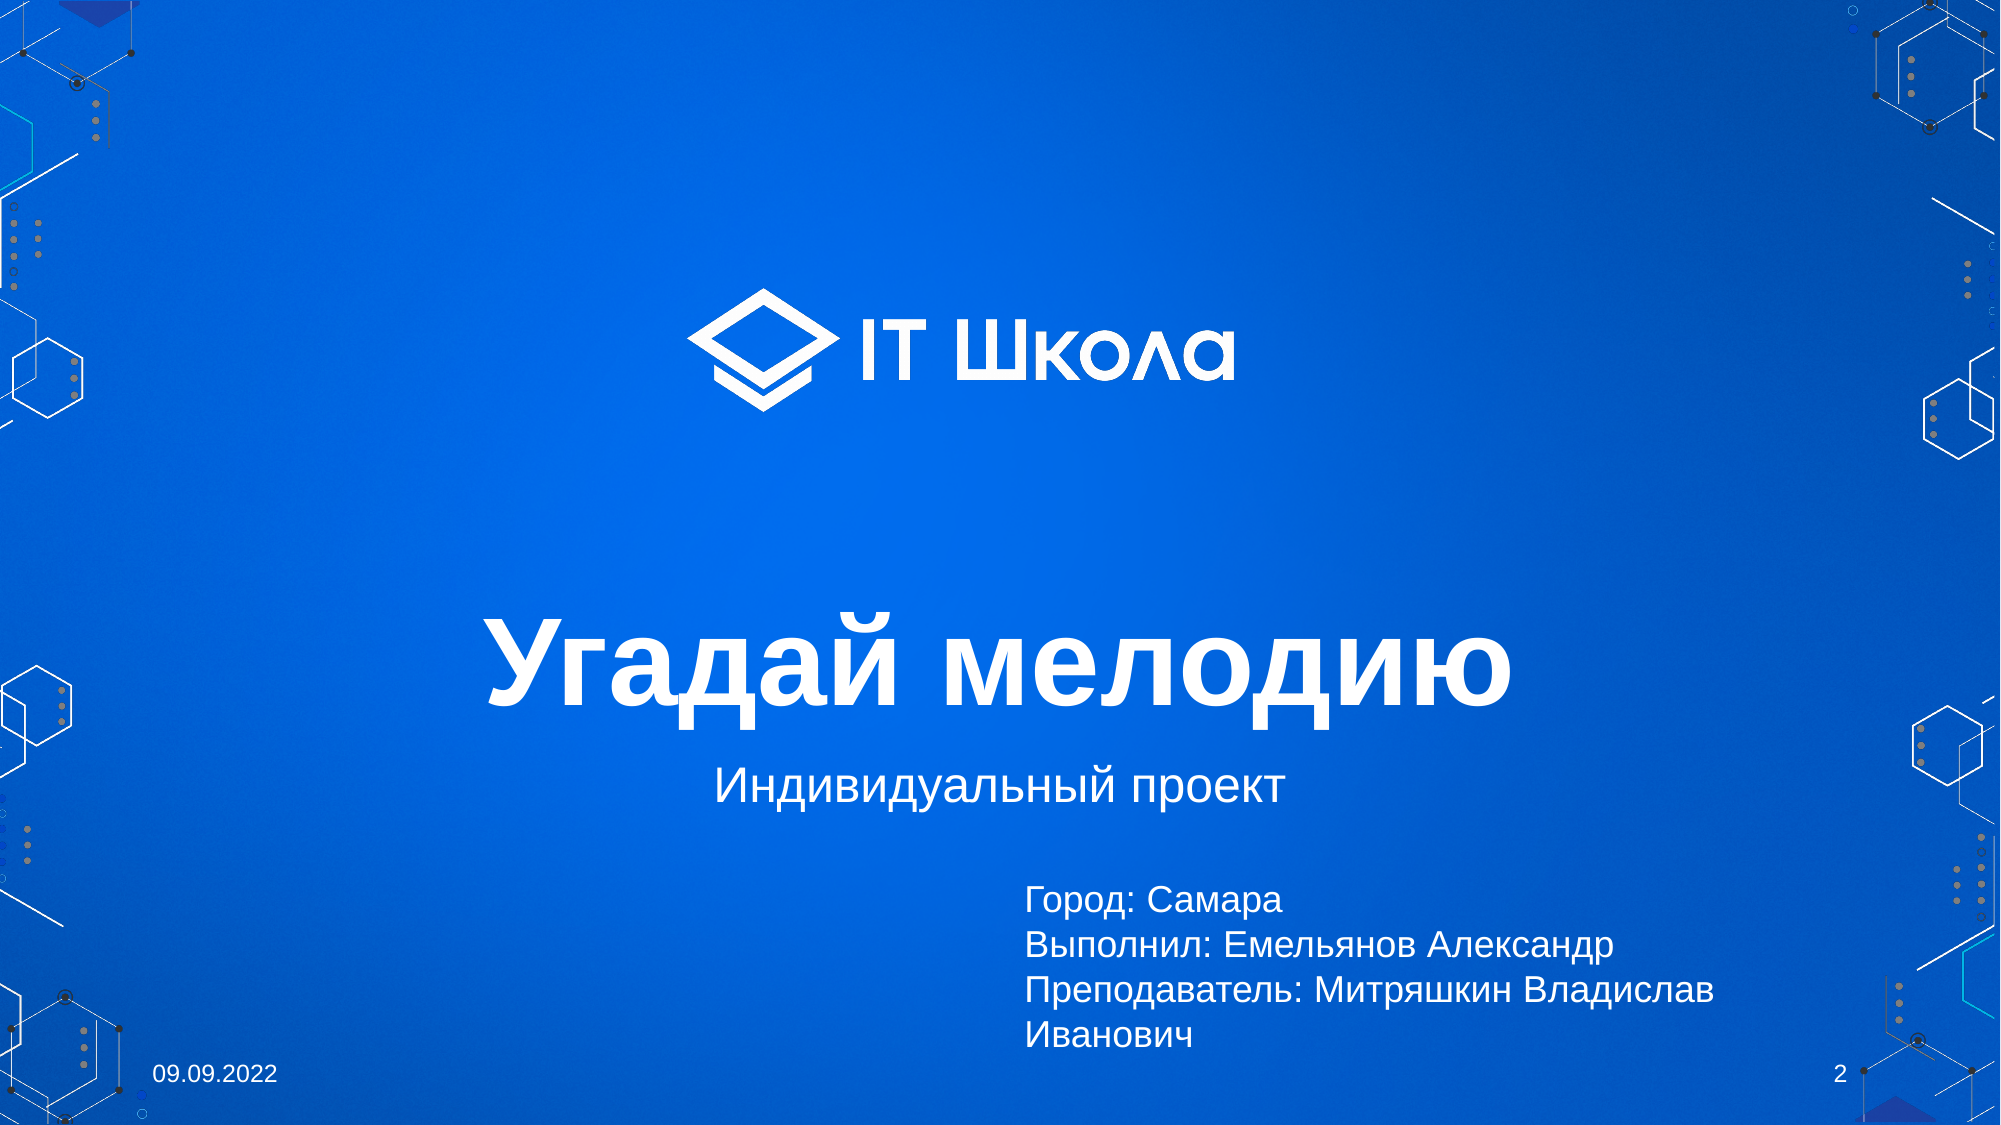

# Угадай мелодию
Индивидуальный проект
Город: Самара
Выполнил: Емельянов Александр
Преподаватель: Митряшкин Владислав Иванович
09.09.2022
2